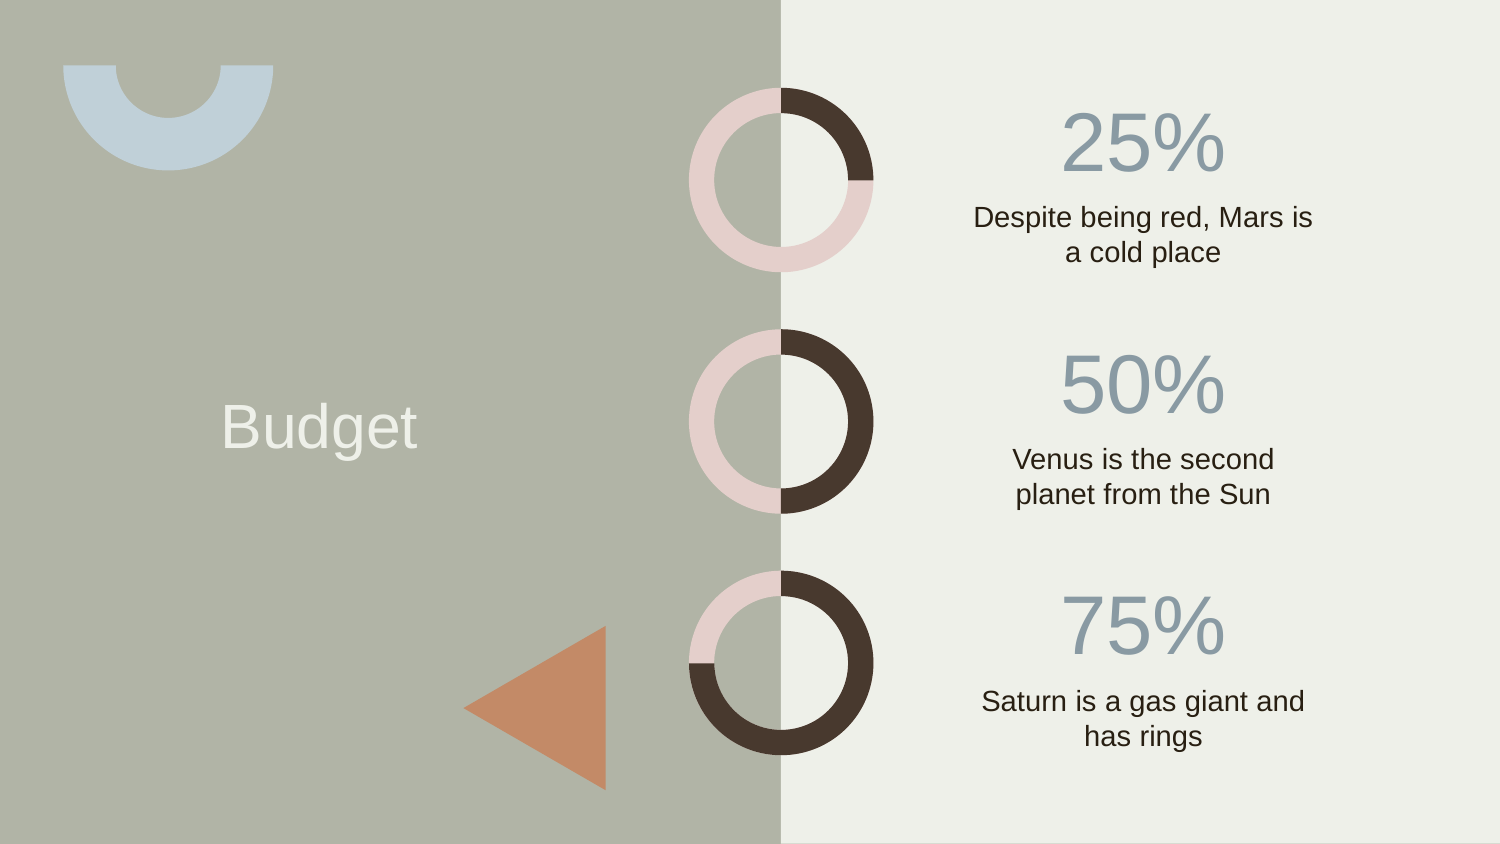

25%
Despite being red, Mars is a cold place

Budget
# 50%
Venus is the second planet from the Sun

75%

Saturn is a gas giant and has rings